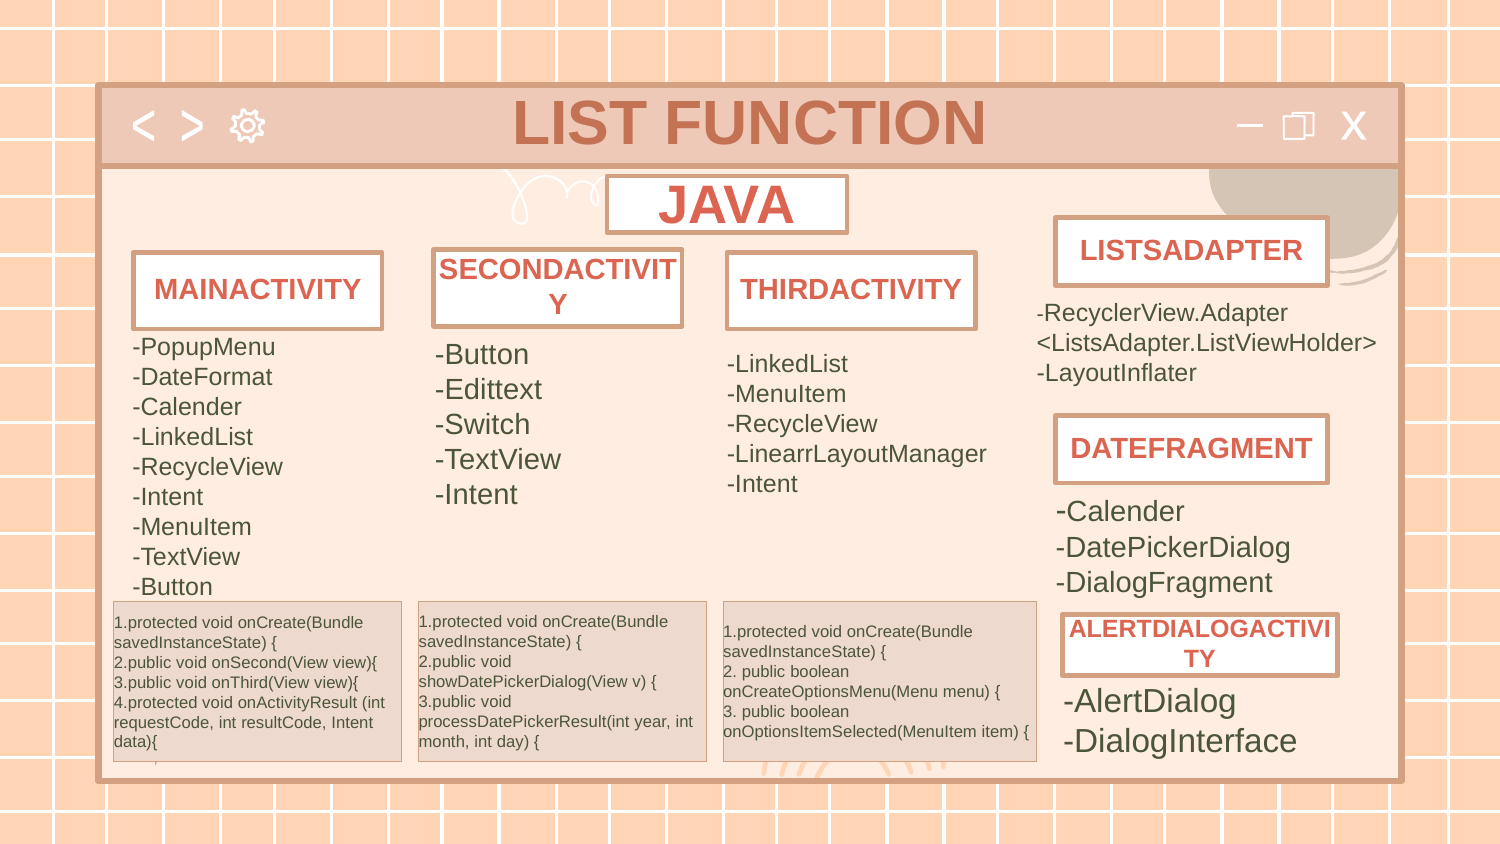

# LIST FUNCTION
JAVA
LISTSADAPTER
SECONDACTIVITY
MAINACTIVITY
THIRDACTIVITY
-Button
-Edittext
-Switch
-TextView
-Intent

-LinkedList
-MenuItem
-RecycleView
-LinearrLayoutManager
-Intent

-RecyclerView.Adapter
<ListsAdapter.ListViewHolder>
-LayoutInflater

-PopupMenu
-DateFormat
-Calender
-LinkedList
-RecycleView
-Intent
-MenuItem
-TextView
-Button

DATEFRAGMENT
-Calender
-DatePickerDialog
-DialogFragment
1.protected void onCreate(Bundle savedInstanceState) {
2.public void showDatePickerDialog(View v) {
3.public void processDatePickerResult(int year, int month, int day) {
1.protected void onCreate(Bundle savedInstanceState) {
2. public boolean onCreateOptionsMenu(Menu menu) {
3. public boolean onOptionsItemSelected(MenuItem item) {
1.protected void onCreate(Bundle savedInstanceState) {
2.public void onSecond(View view){
3.public void onThird(View view){
4.protected void onActivityResult (int requestCode, int resultCode, Intent data){
ALERTDIALOGACTIVITY
-AlertDialog
-DialogInterface